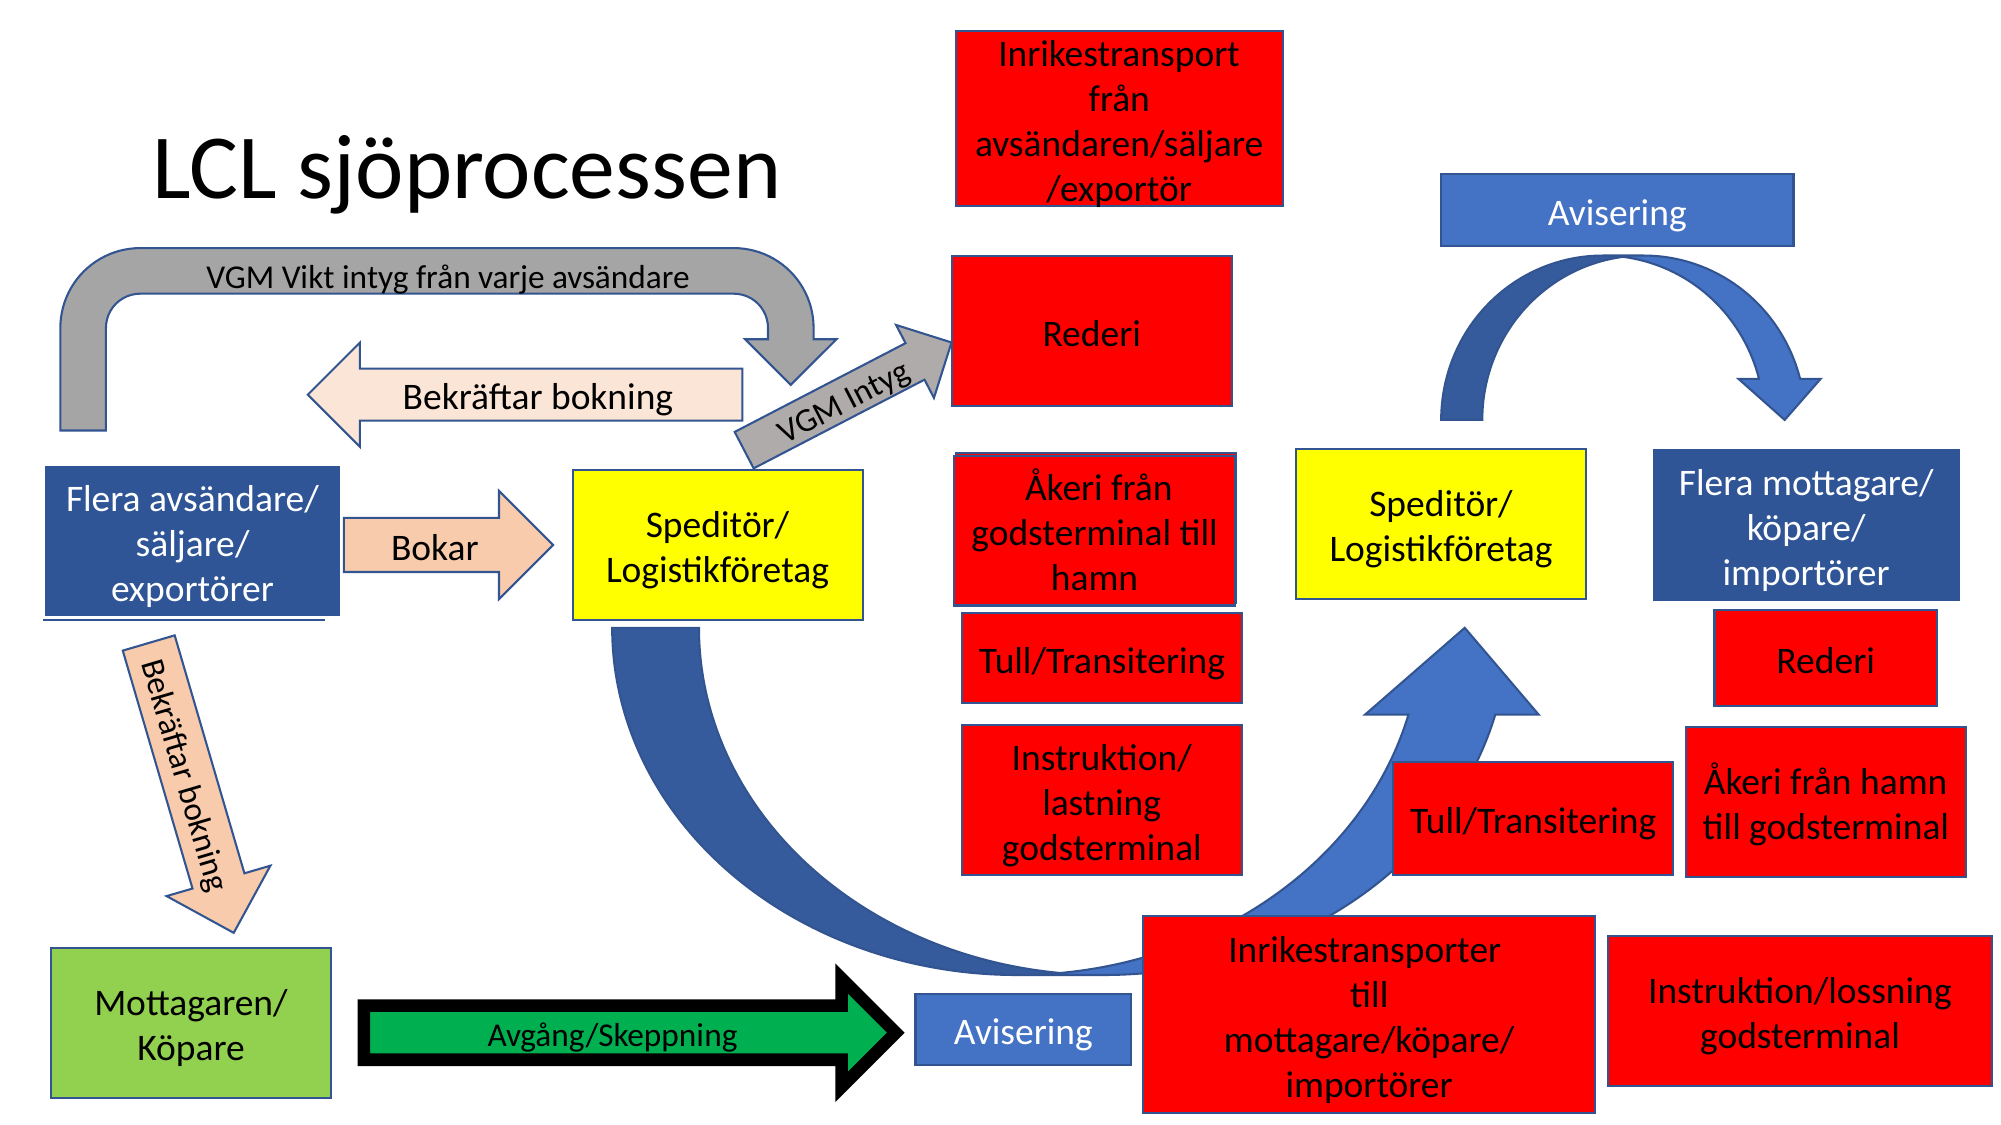

Inrikestransport från avsändaren/säljare/exportör
# LCL sjöprocessen
Avisering
VGM Vikt intyg från varje avsändare

Rederi

Bekräftar bokning
 VGM Intyg
Flera mottagare/
köpare/
importörer
Speditör/
Logistikföretag
Mottagaren/
Köpare/importör
Upphämtning/ Åkeri
 Åkeri från godsterminal till hamn
Flera avsändare/
säljare/
exportörer
Avsändaren/
Säljare
Speditör/
Logistikföretag
Bokar
Rederi
Tull/Transitering
Instruktion/
lastning godsterminal
Åkeri från hamn
till godsterminal
Bekräftar bokning
Tull/Transitering
Inrikestransporter
till
mottagare/köpare/
importörer
Instruktion/lossning godsterminal
Mottagaren/
Köpare
Avgång/Skeppning
Avisering